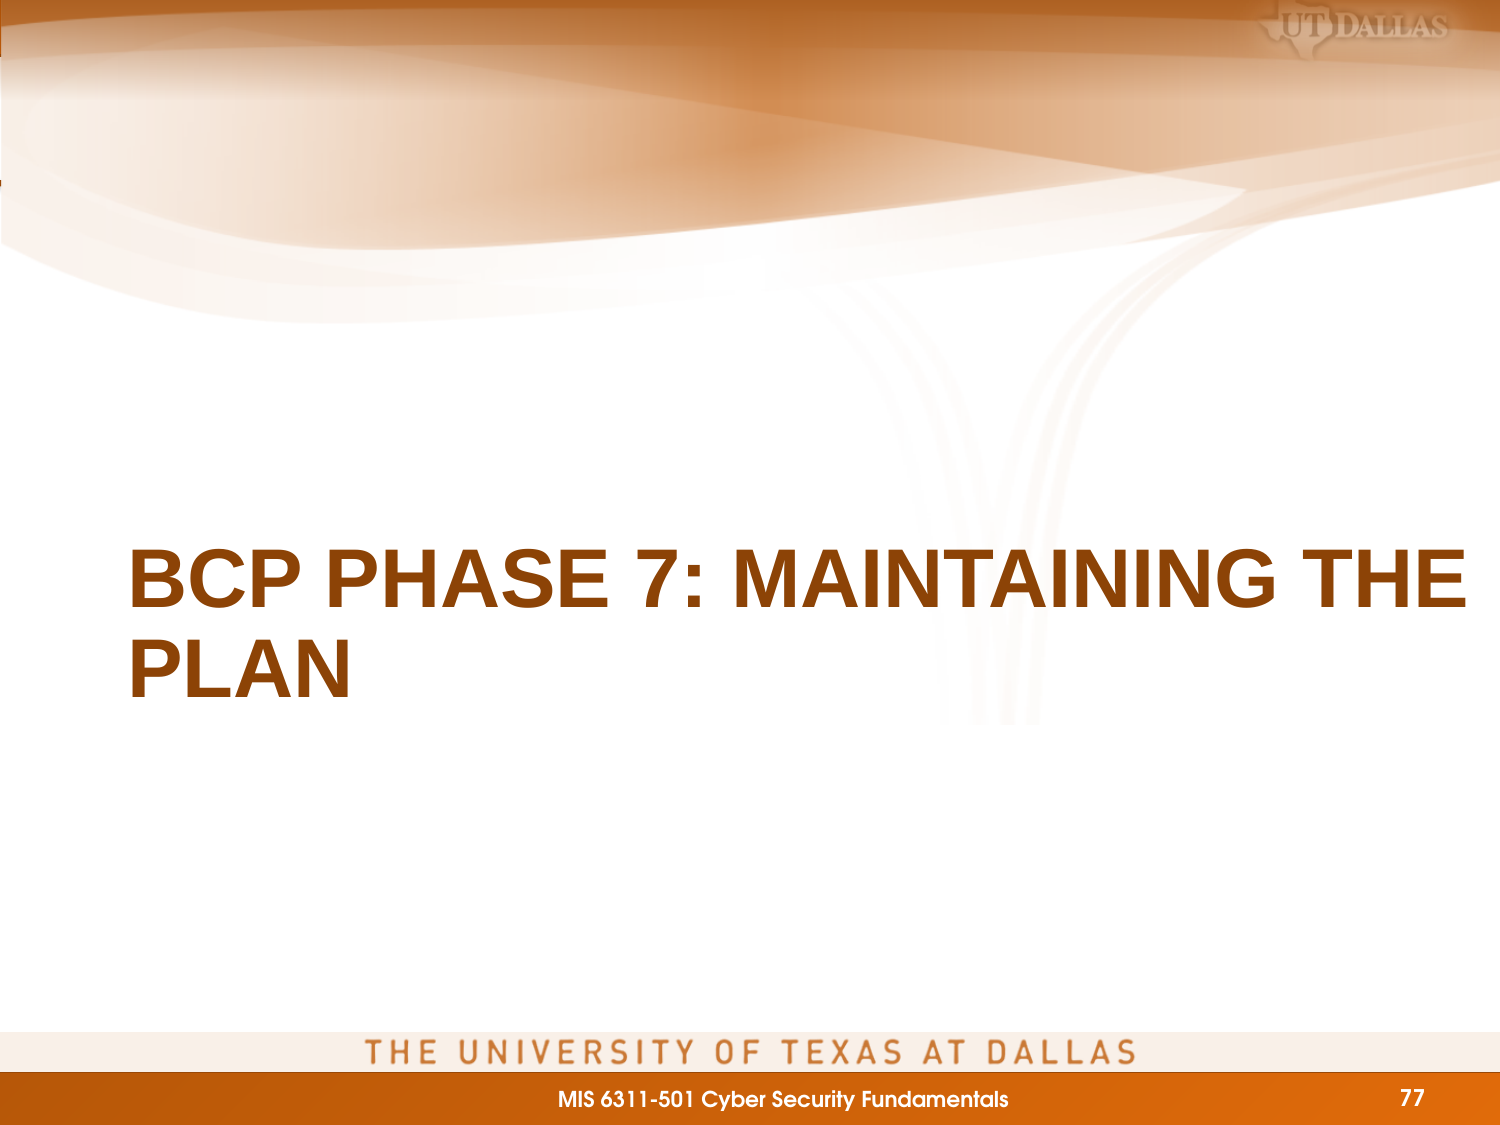

# BCP Phase 7: Maintaining the Plan

77